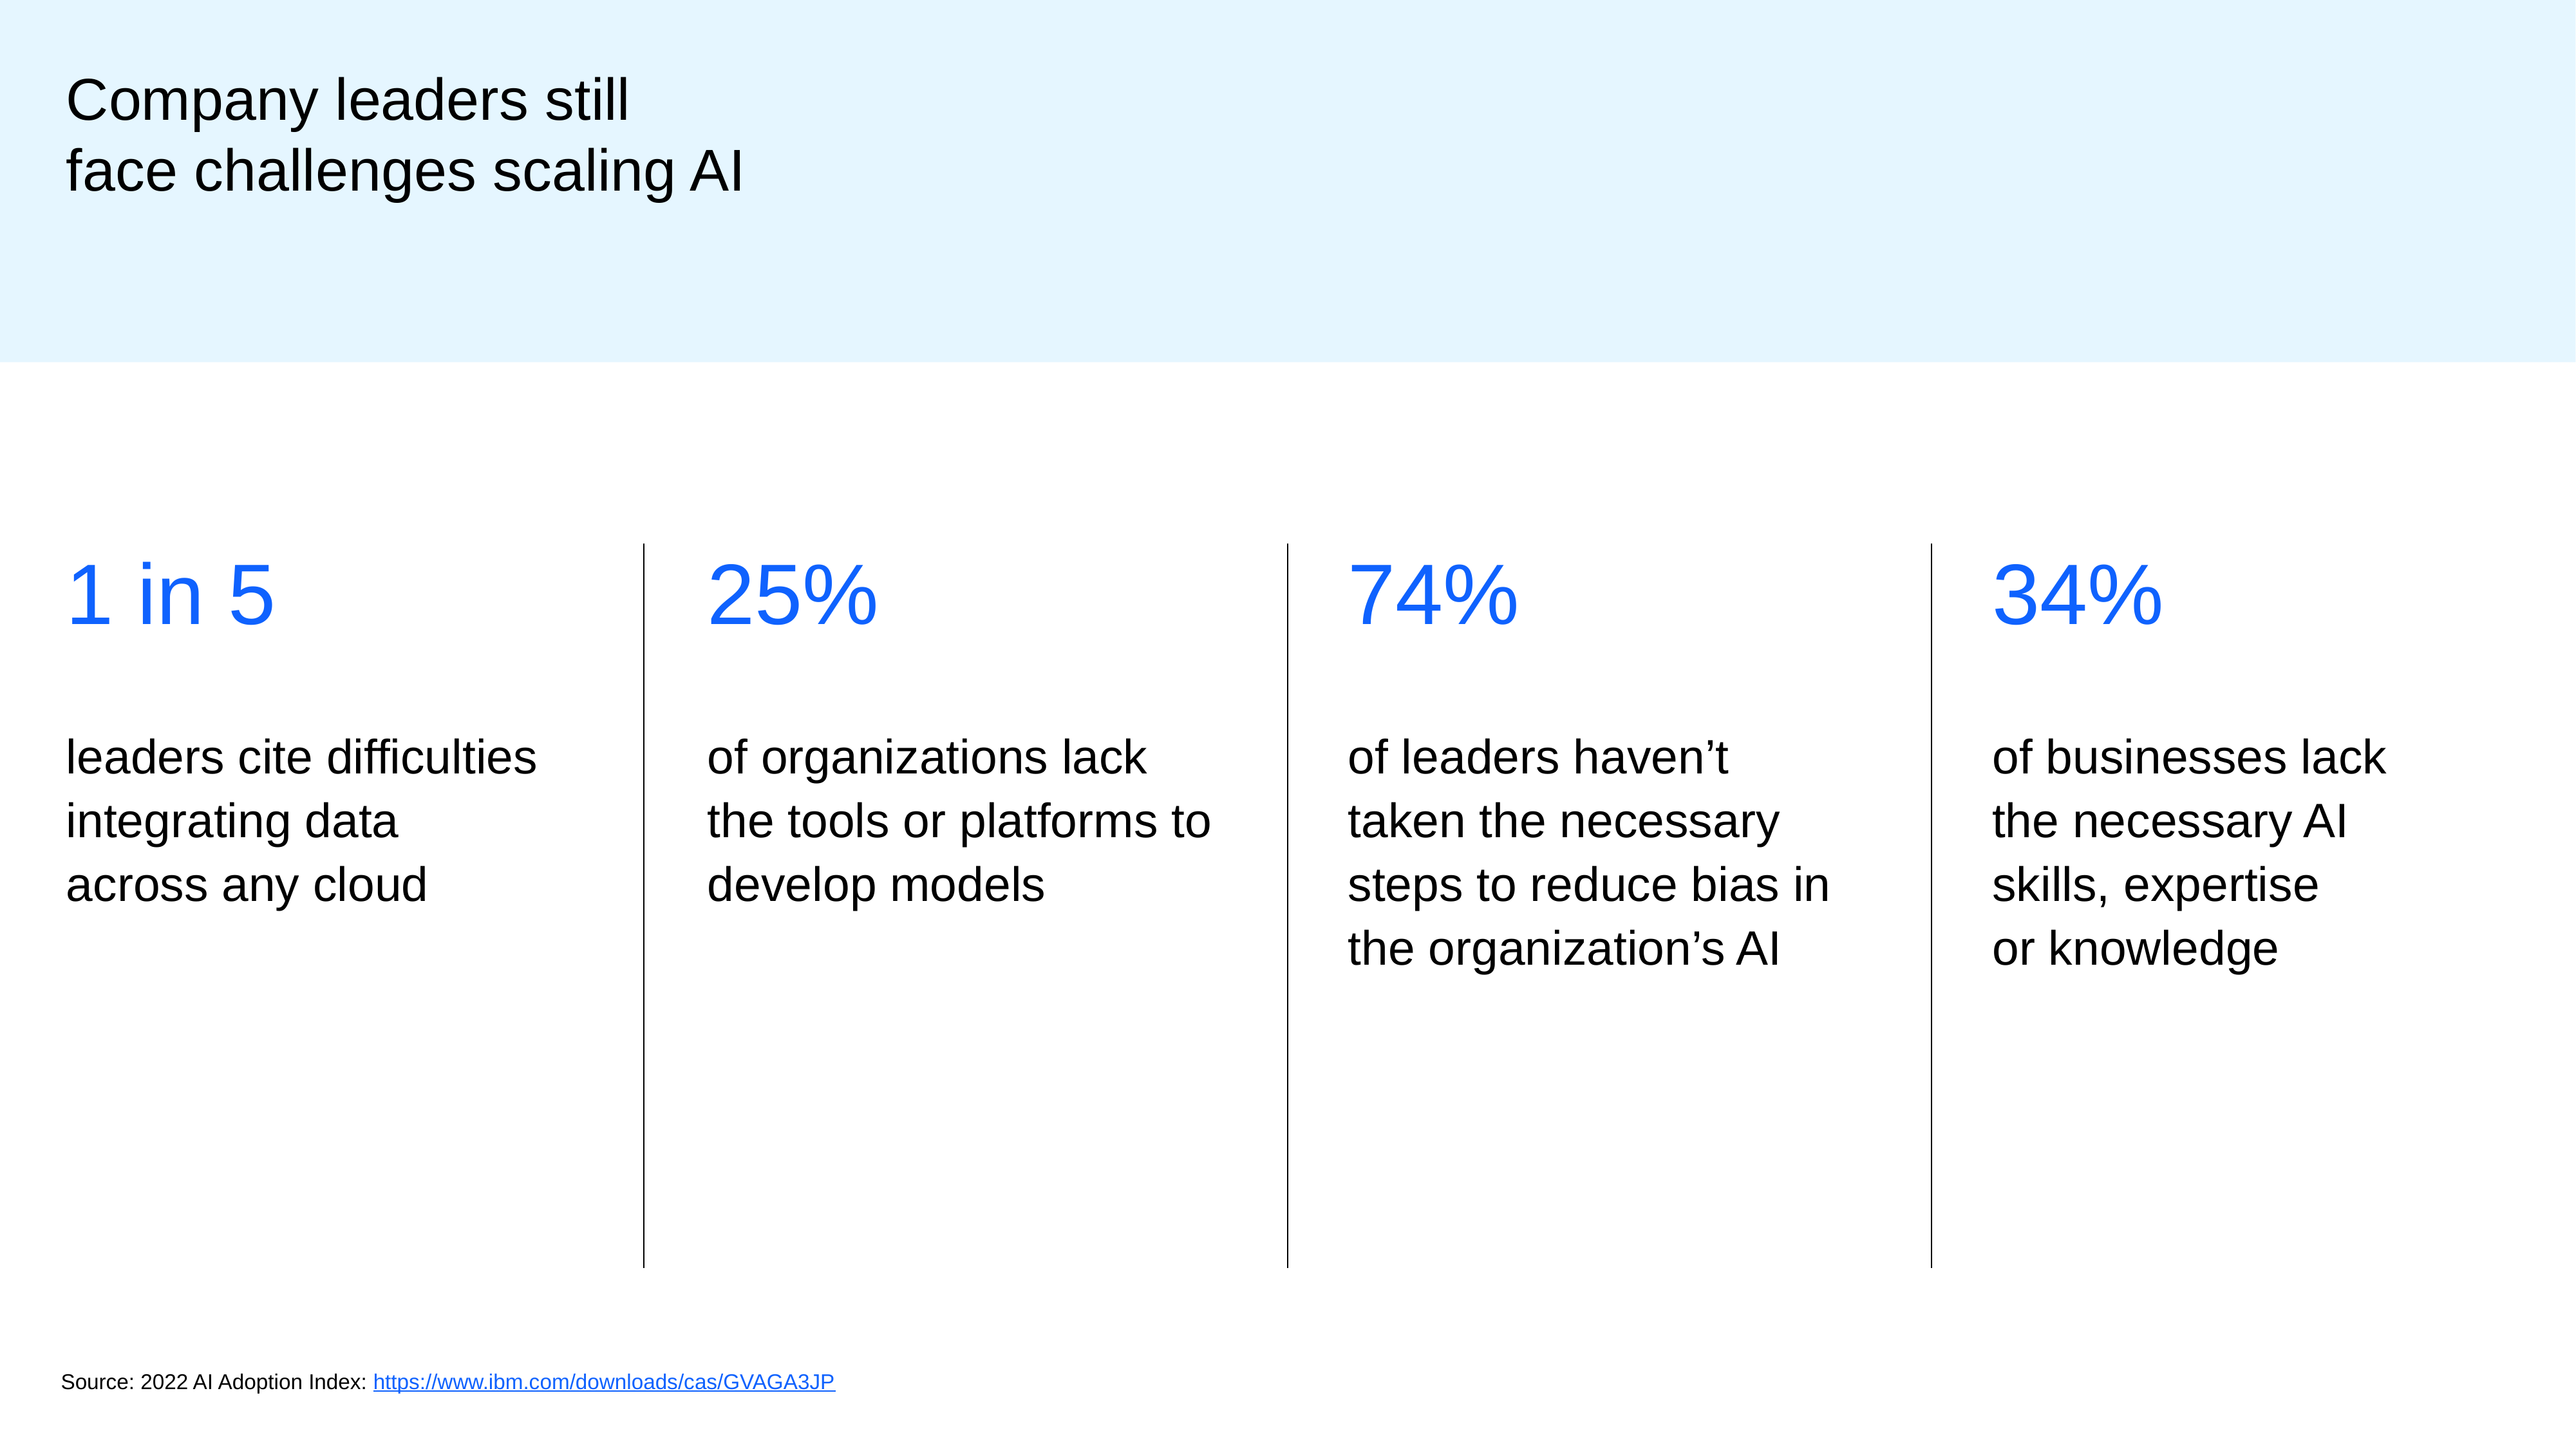

Company leaders still face challenges scaling AI

1 in 5
leaders cite difficulties integrating data
across any cloud

25%

of organizations lack the tools or platforms to develop models
74%

of leaders haven’t
taken the necessary steps to reduce bias in the organization’s AI

34%

of businesses lack
the necessary AI skills, expertise
or knowledge

Source: 2022 AI Adoption Index: https://www.ibm.com/downloads/cas/GVAGA3JP